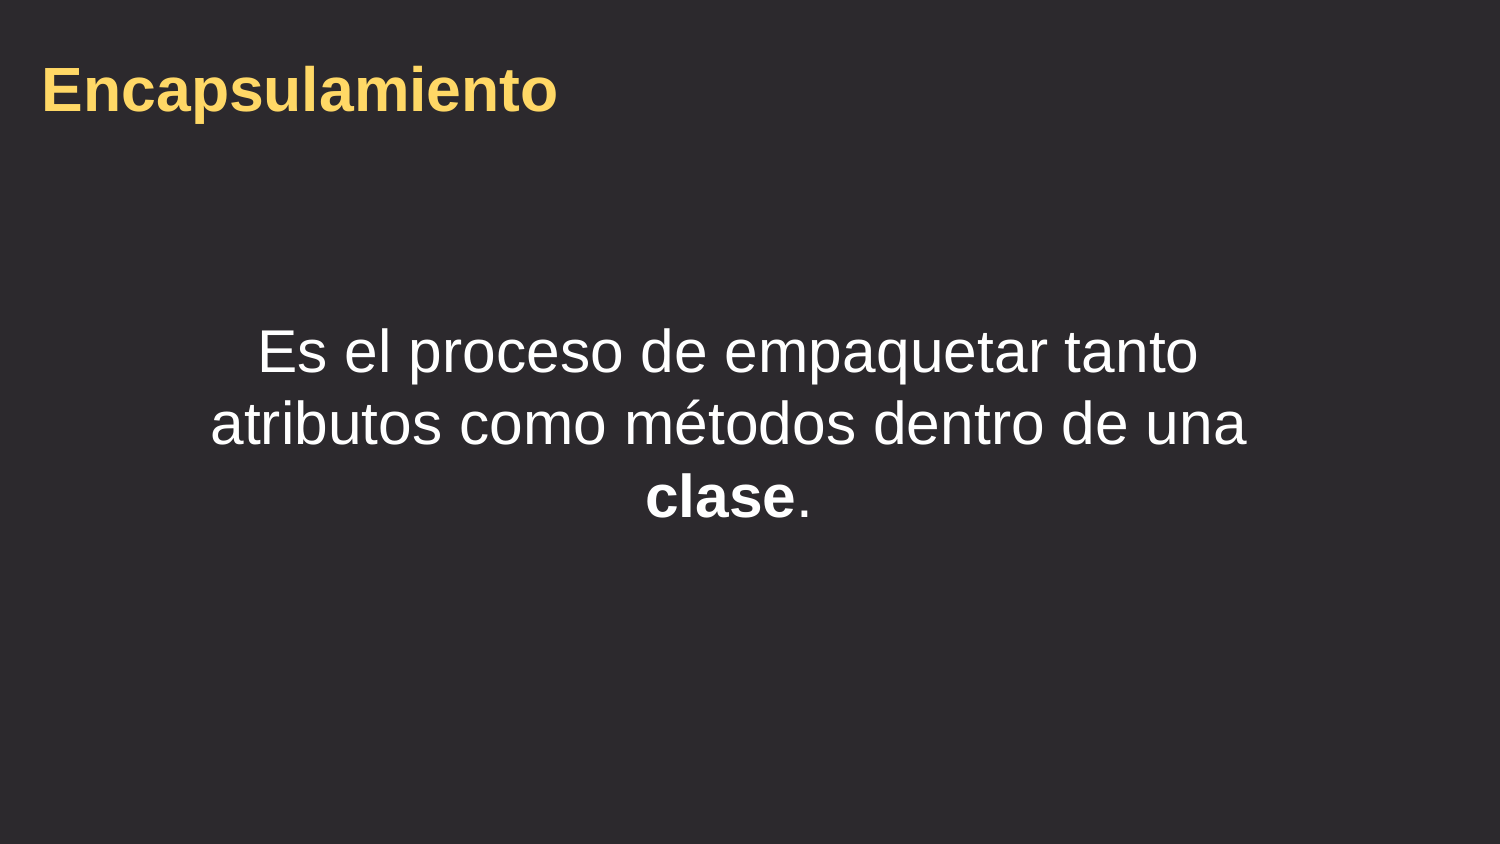

# Encapsulamiento
Es el proceso de empaquetar tanto atributos como métodos dentro de una clase.